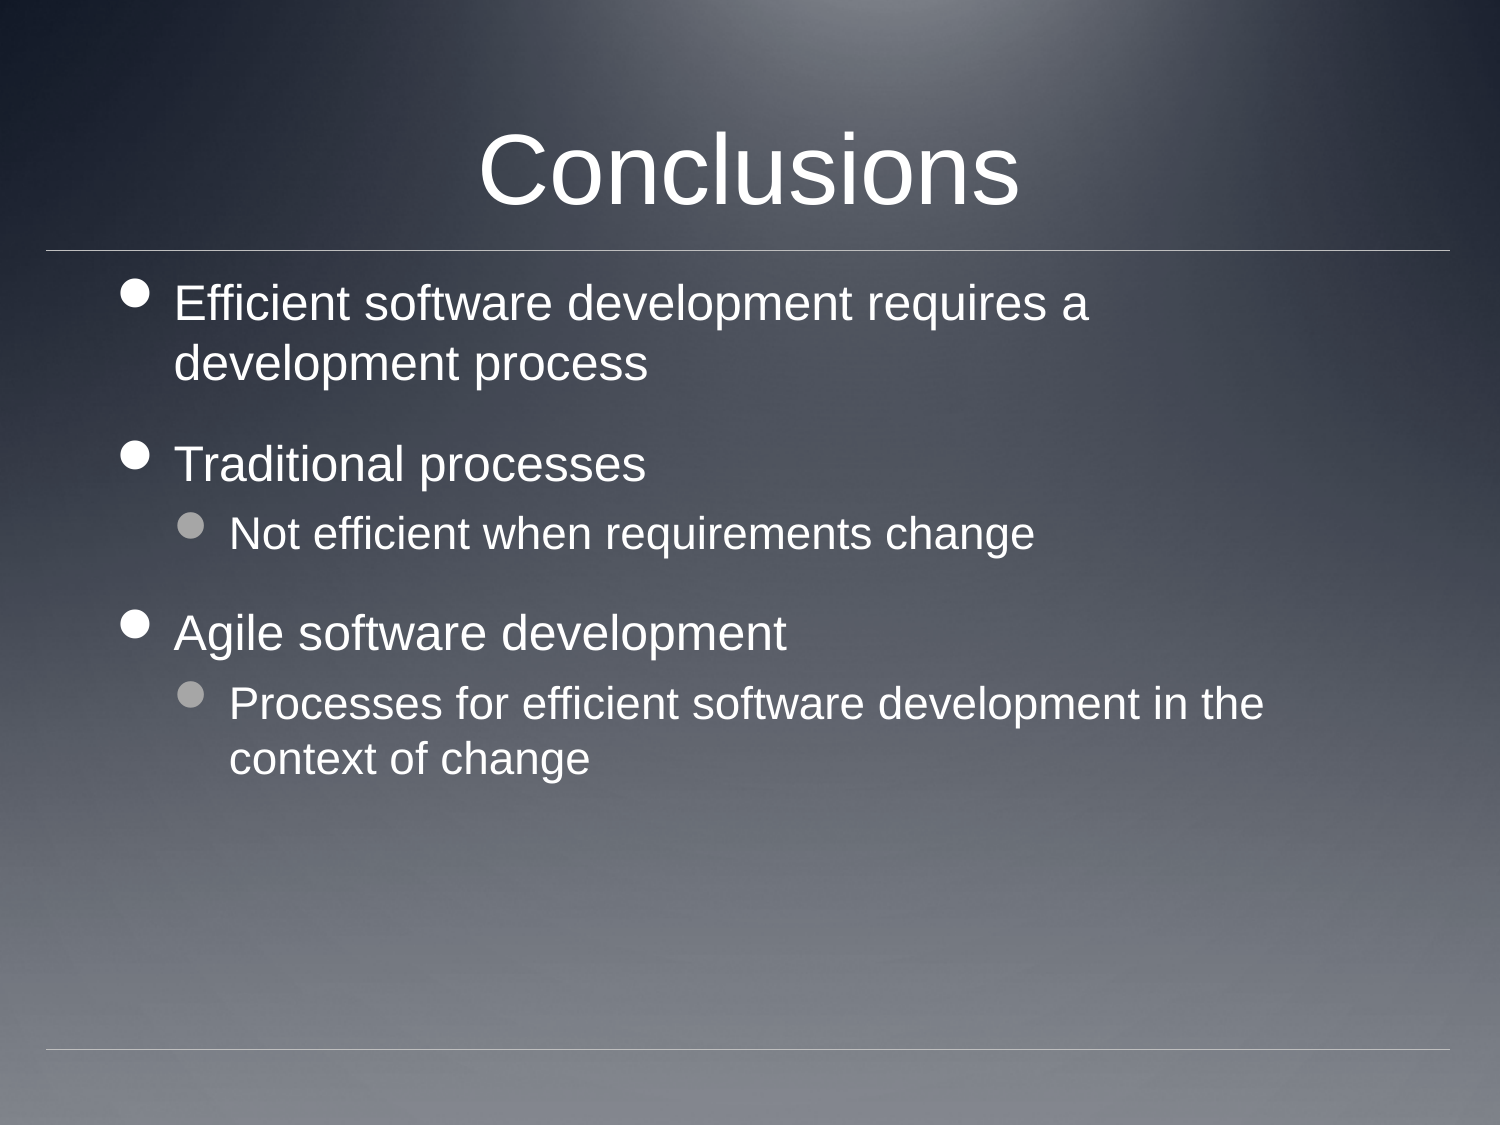

# Conclusions
Efficient software development requires a development process
Traditional processes
Not efficient when requirements change
Agile software development
Processes for efficient software development in the context of change